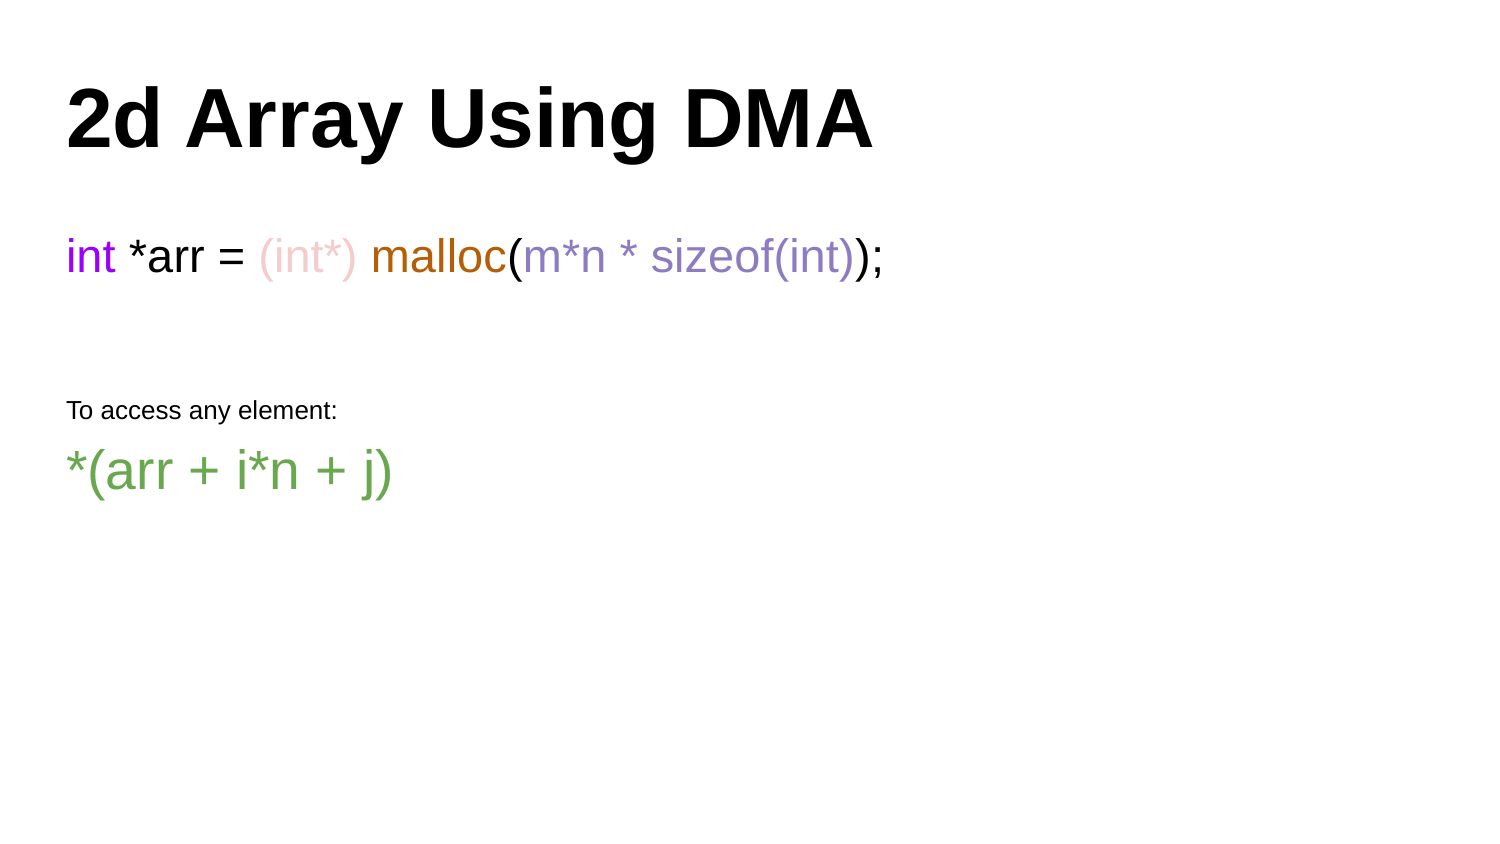

# 2d Array Using DMA
int *arr = (int*) malloc(m*n * sizeof(int));

To access any element:
*(arr + i*n + j)